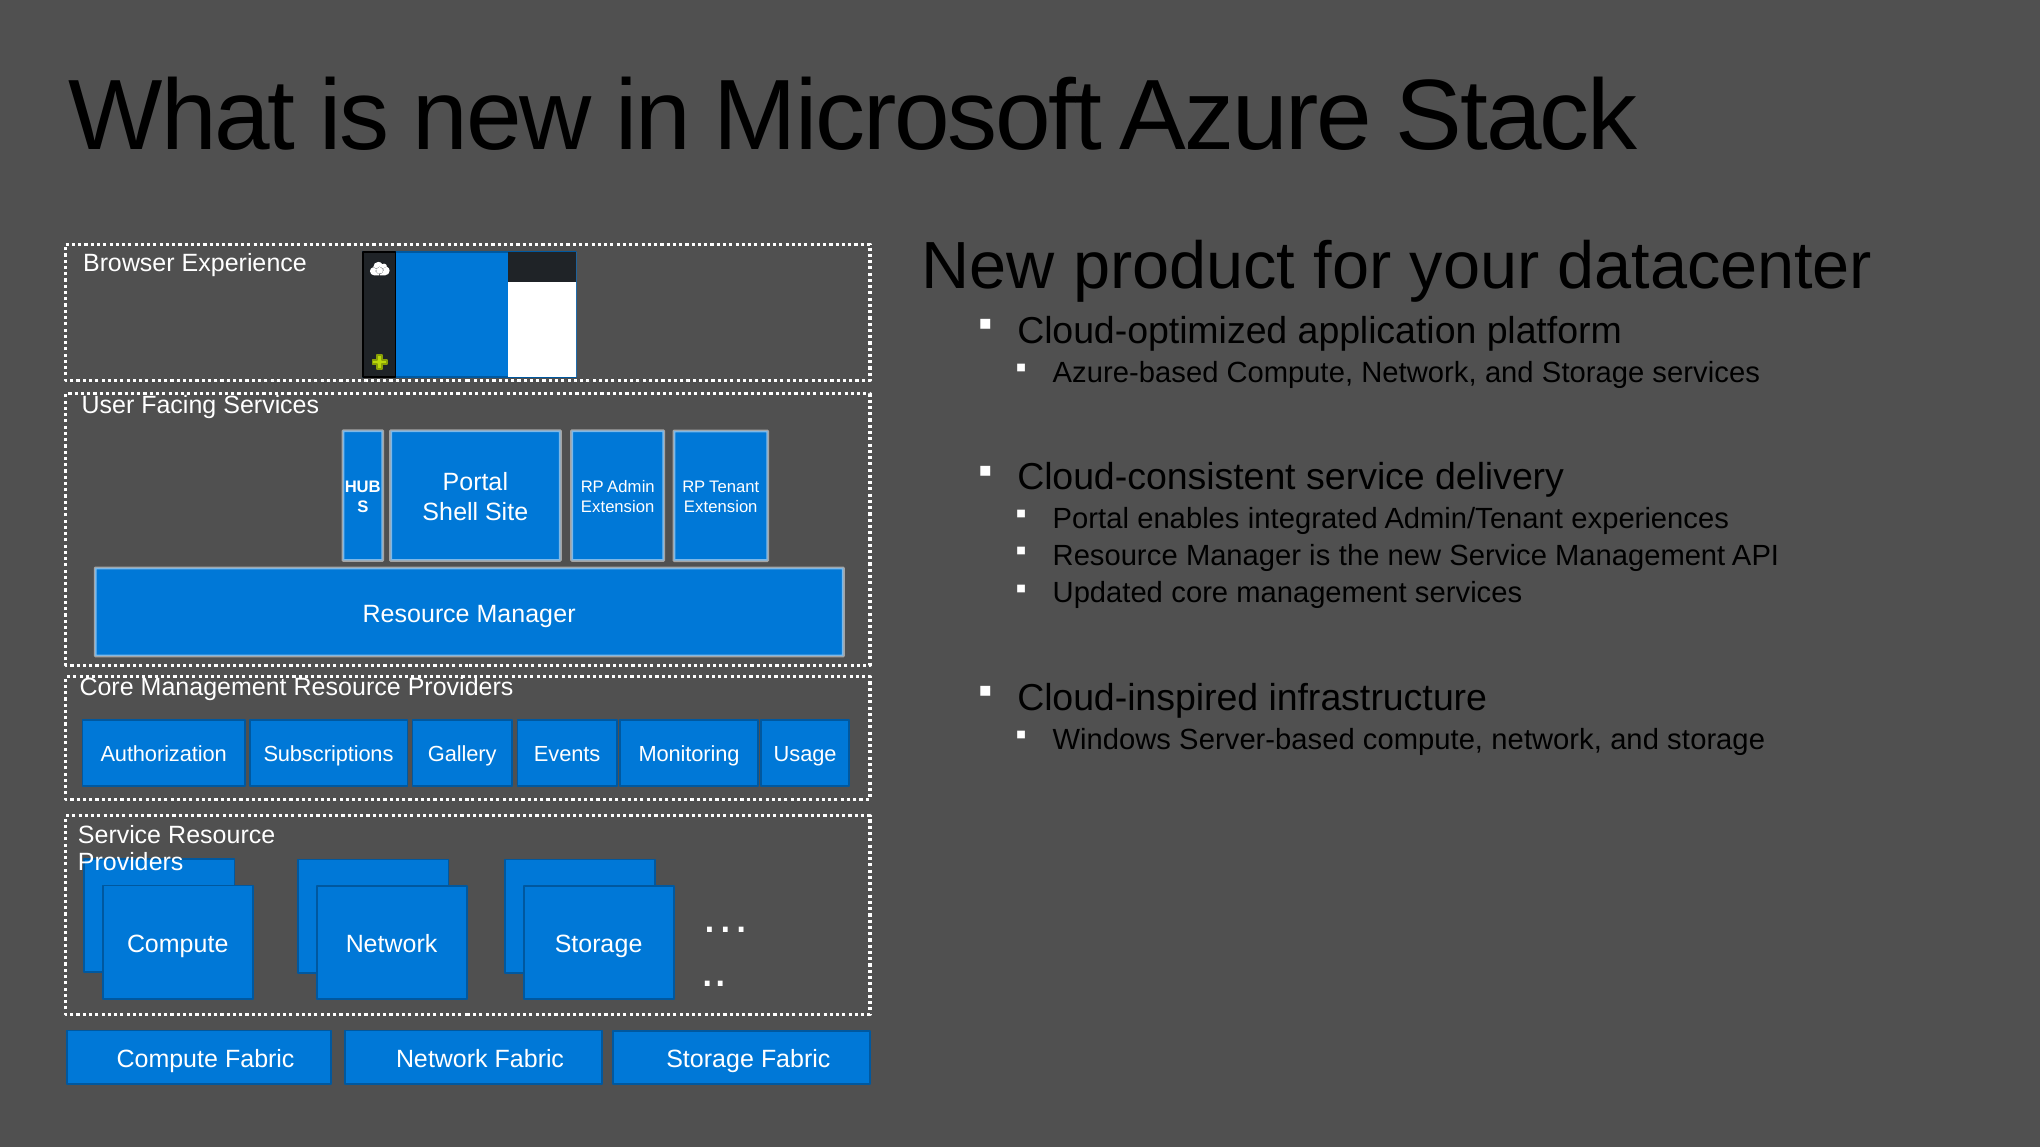

# What is new in Microsoft Azure Stack
New product for your datacenter
Cloud-optimized application platform
Azure-based Compute, Network, and Storage services

Cloud-consistent service delivery
Portal enables integrated Admin/Tenant experiences
Resource Manager is the new Service Management API
Updated core management services

Cloud-inspired infrastructure
Windows Server-based compute, network, and storage
Browser Experience

User Facing Services

Portal
Shell Site
HUBS
RP Admin Extension
RP Tenant Extension
Resource Manager
Core Management Resource Providers

Authorization
Subscriptions
Gallery
Events
Monitoring
Usage
Service Resource Providers

…..
Compute
Network
Storage
  Compute Fabric
  Network Fabric
  Storage Fabric